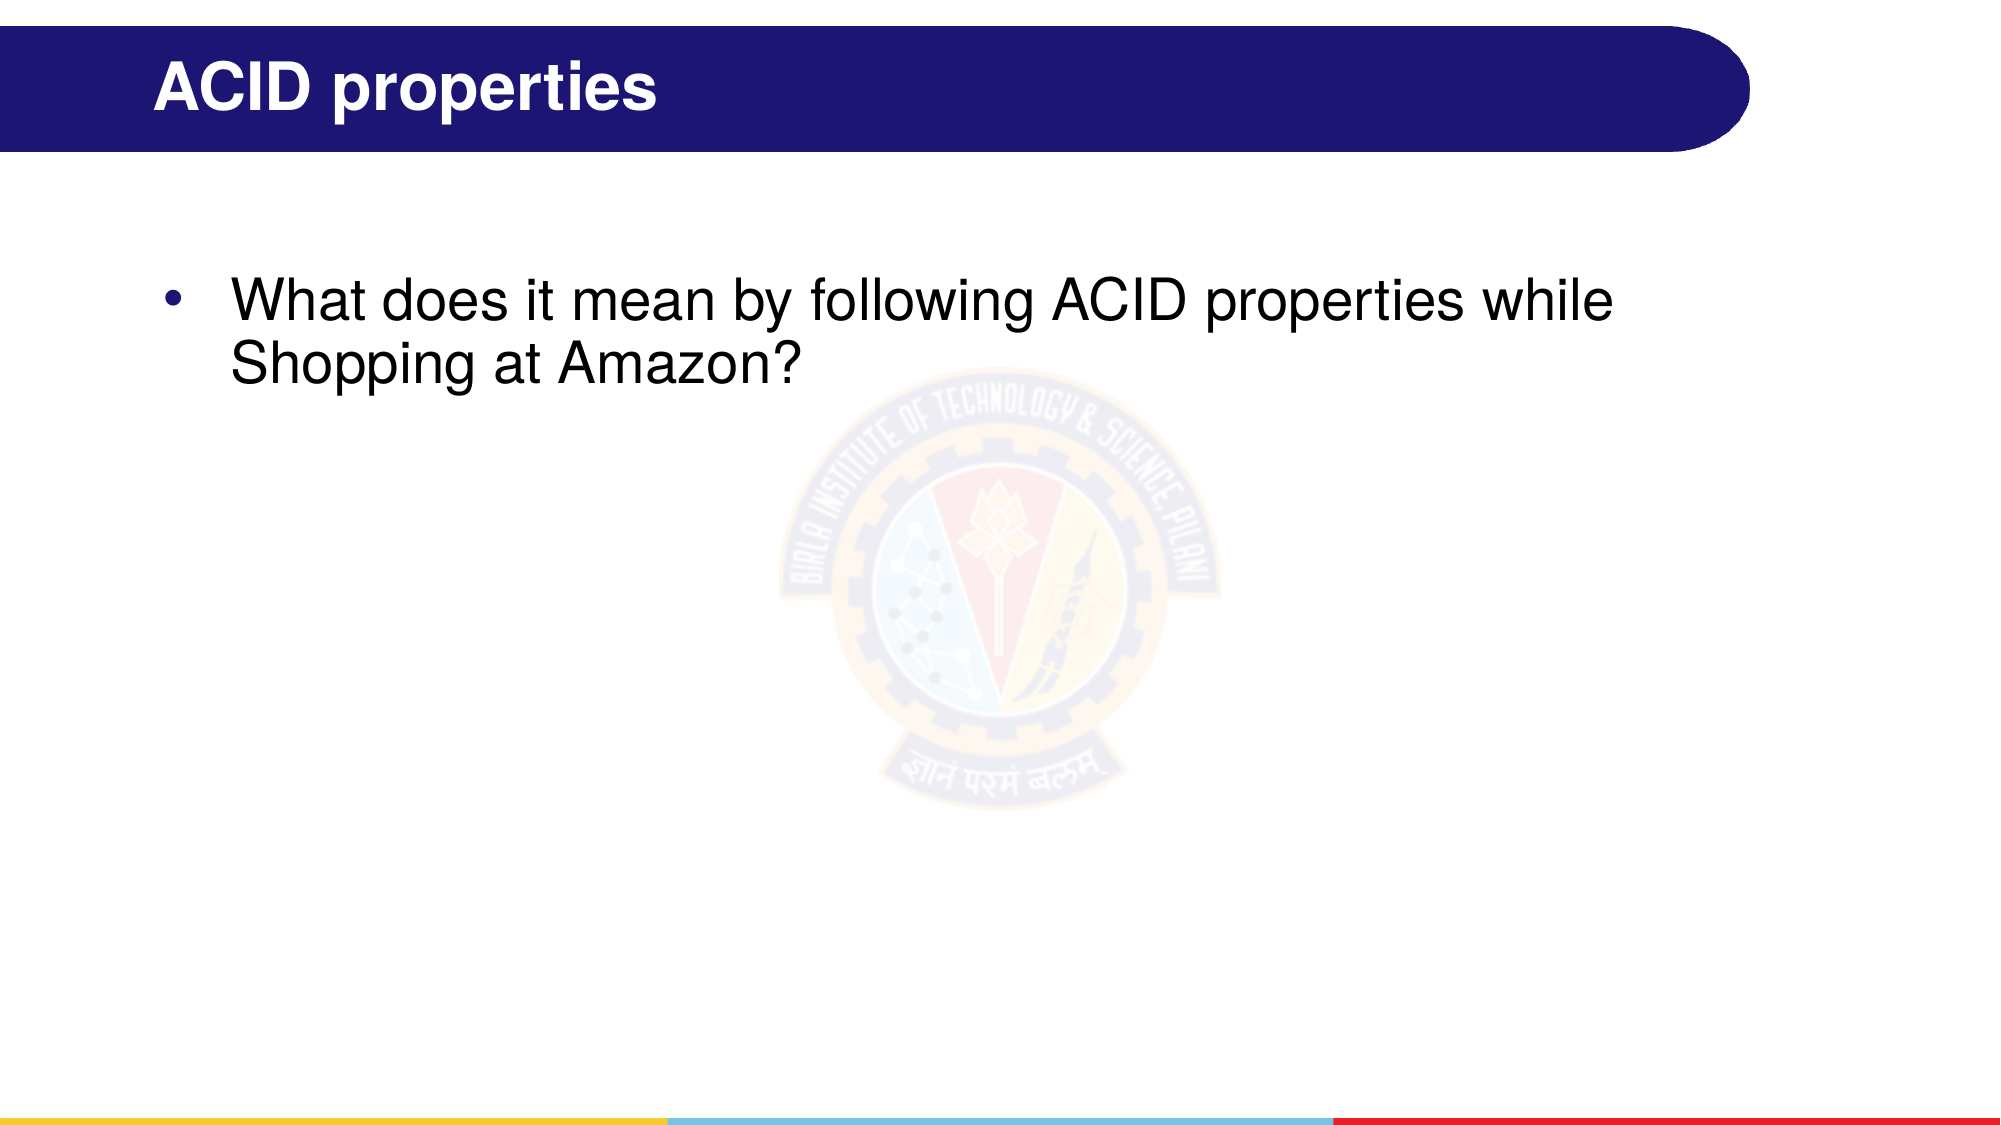

# ACID properties

What does it mean by following ACID properties while Shopping at Amazon?